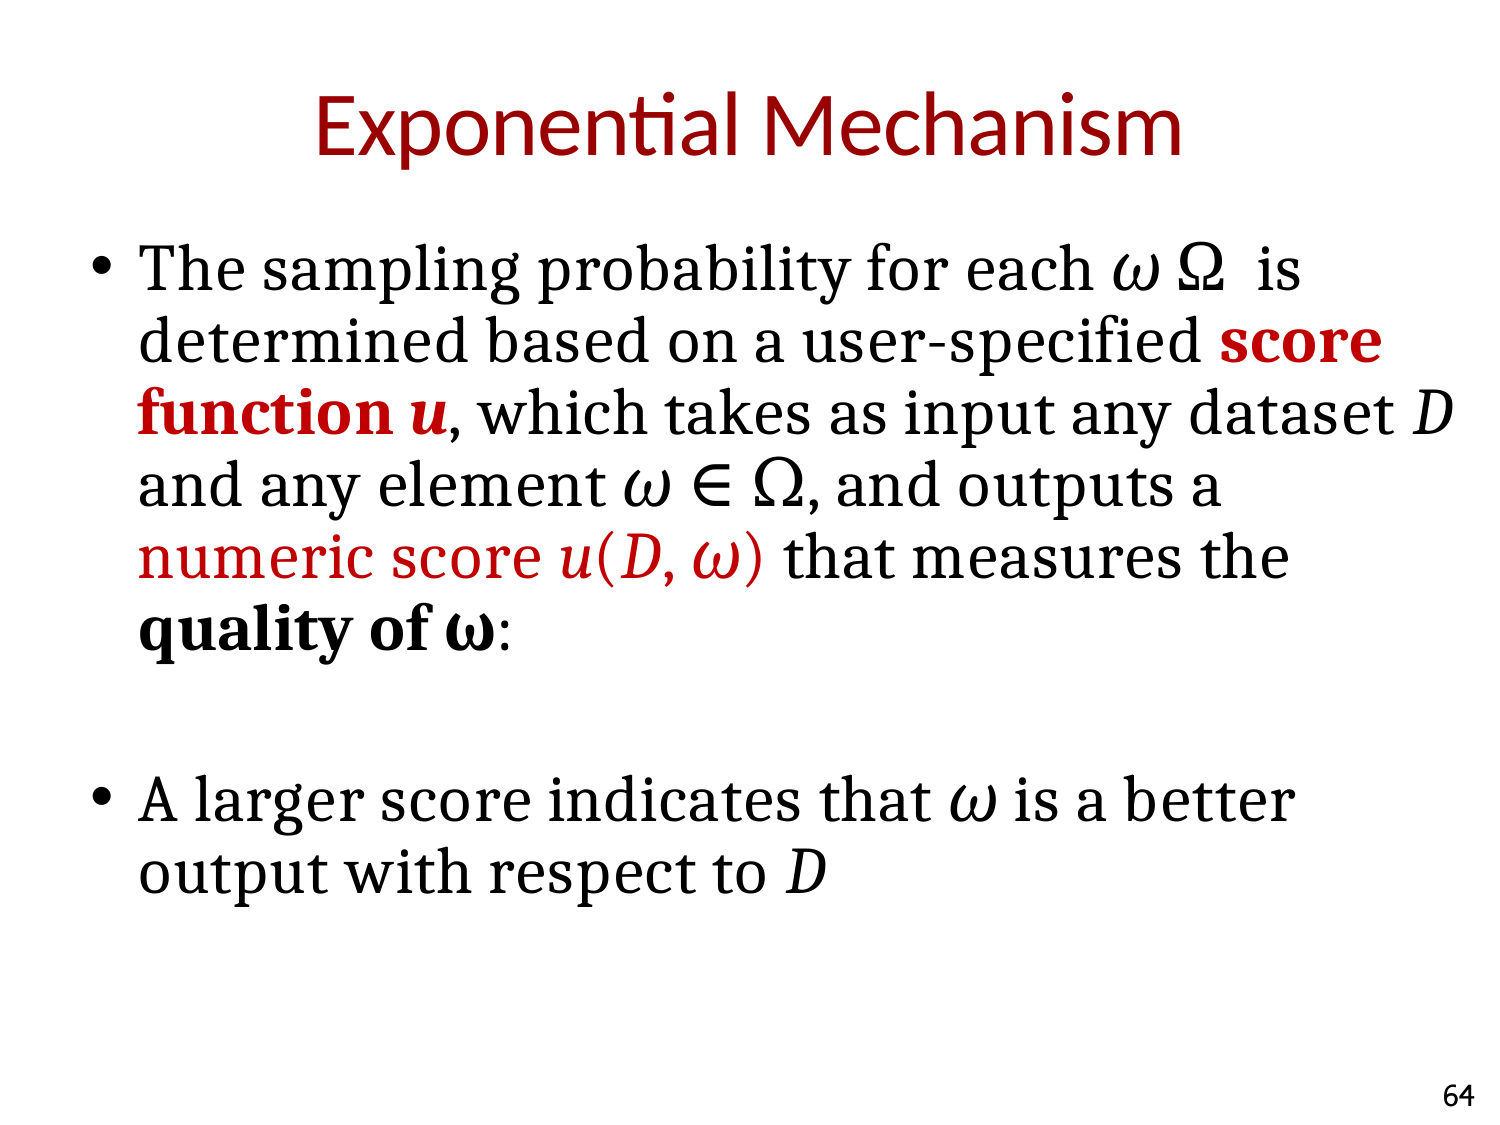

# Exponential Mechanism
The sampling probability for each ω ∈ Ω is determined based on a user-specified score function u, which takes as input any dataset D and any element ω ∈ Ω, and outputs a  numeric score u(D, ω) that measures the quality of ω:

A larger score indicates that ω is a better output with respect to D
64